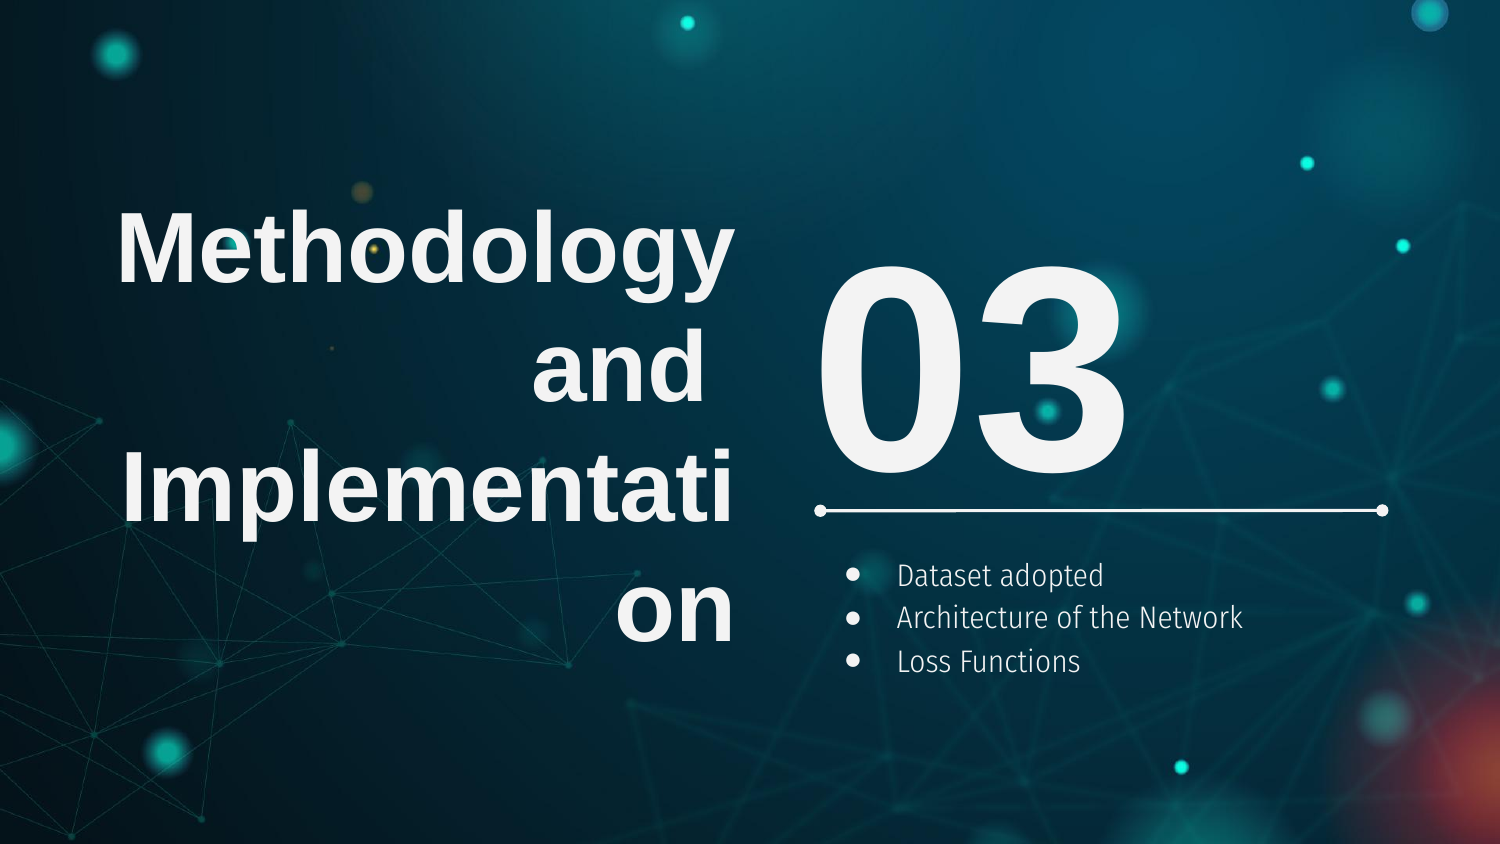

# Methodology
and
Implementation
03
Dataset adopted
Architecture of the Network
Loss Functions